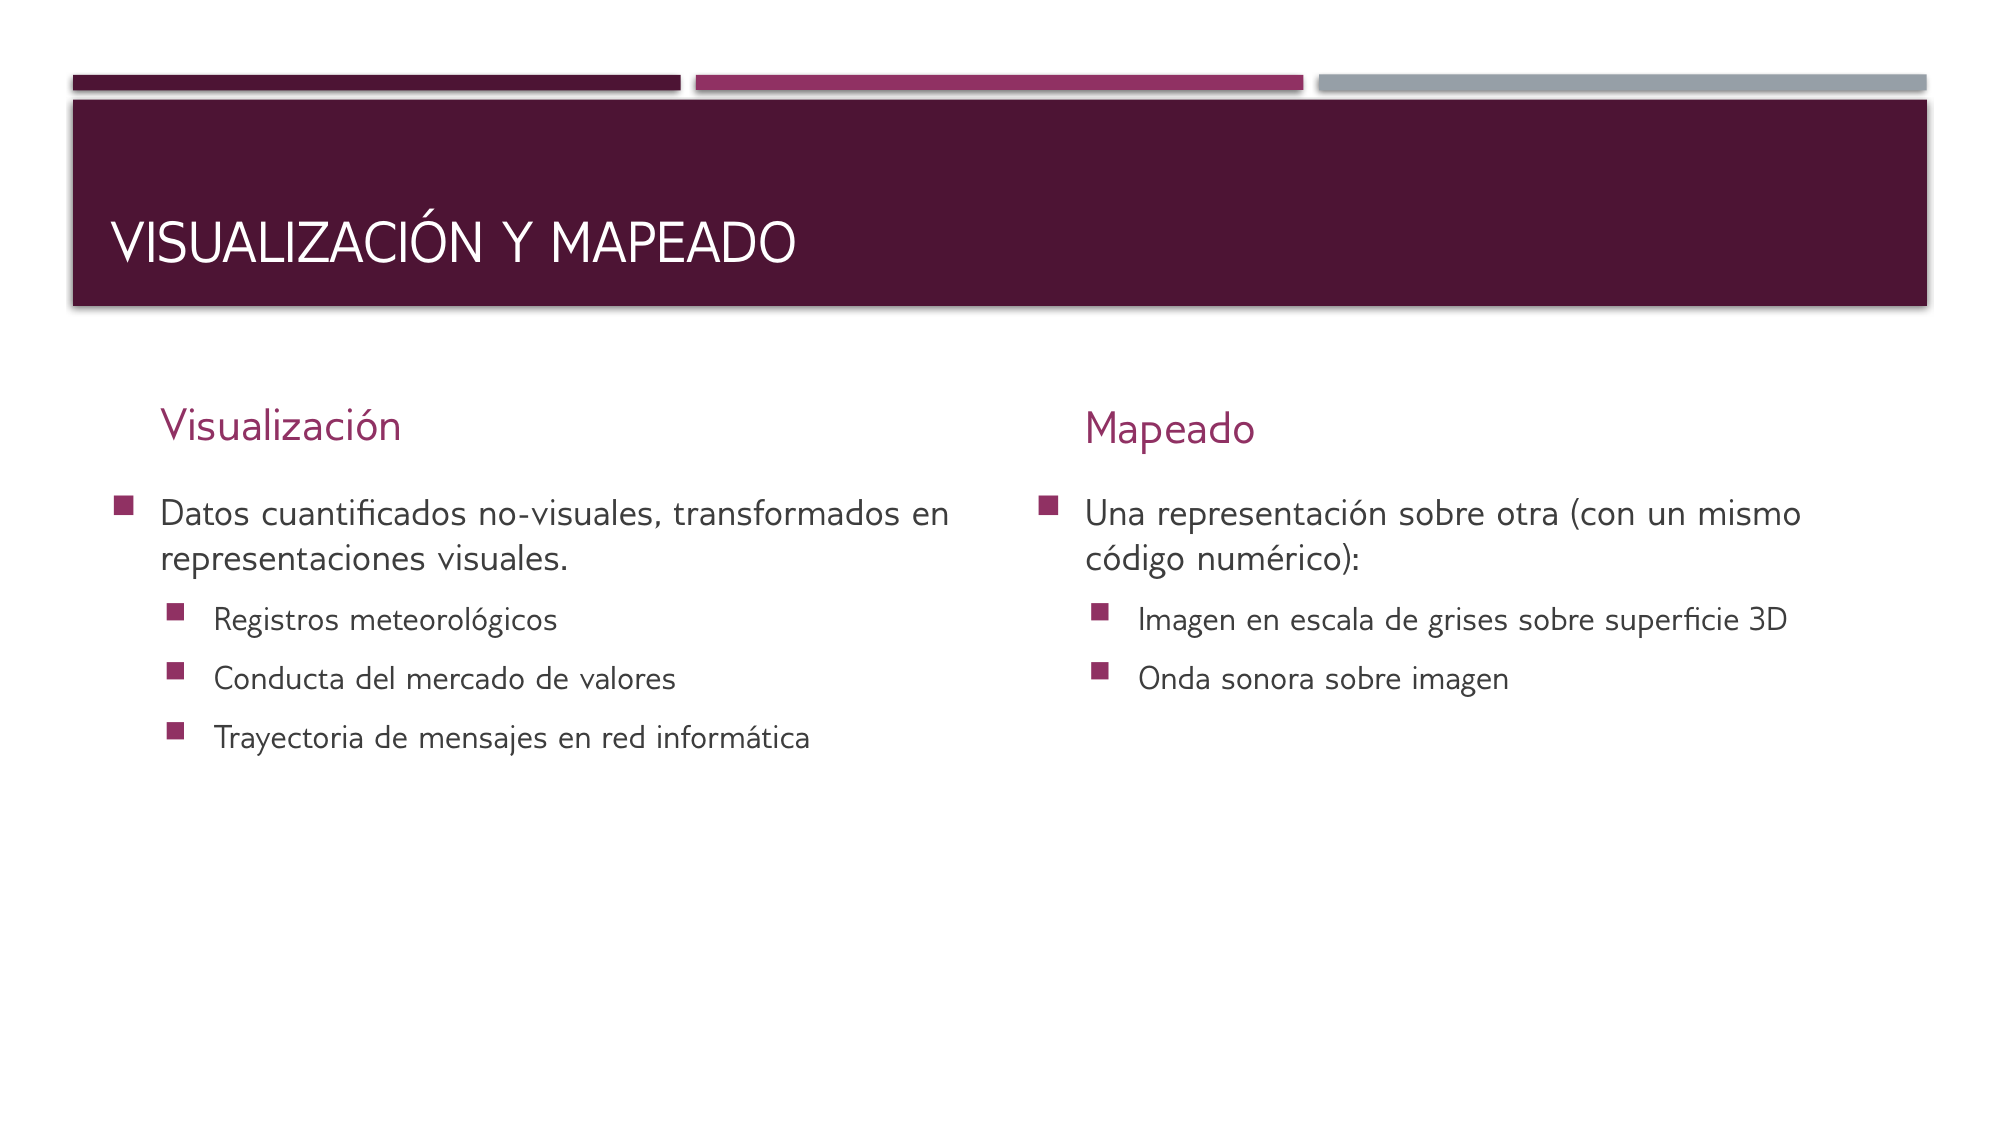

# Visualización y Mapeado
Visualización
Mapeado
Datos cuantificados no-visuales, transformados en representaciones visuales.
Registros meteorológicos
Conducta del mercado de valores
Trayectoria de mensajes en red informática
Una representación sobre otra (con un mismo código numérico):
Imagen en escala de grises sobre superficie 3D
Onda sonora sobre imagen